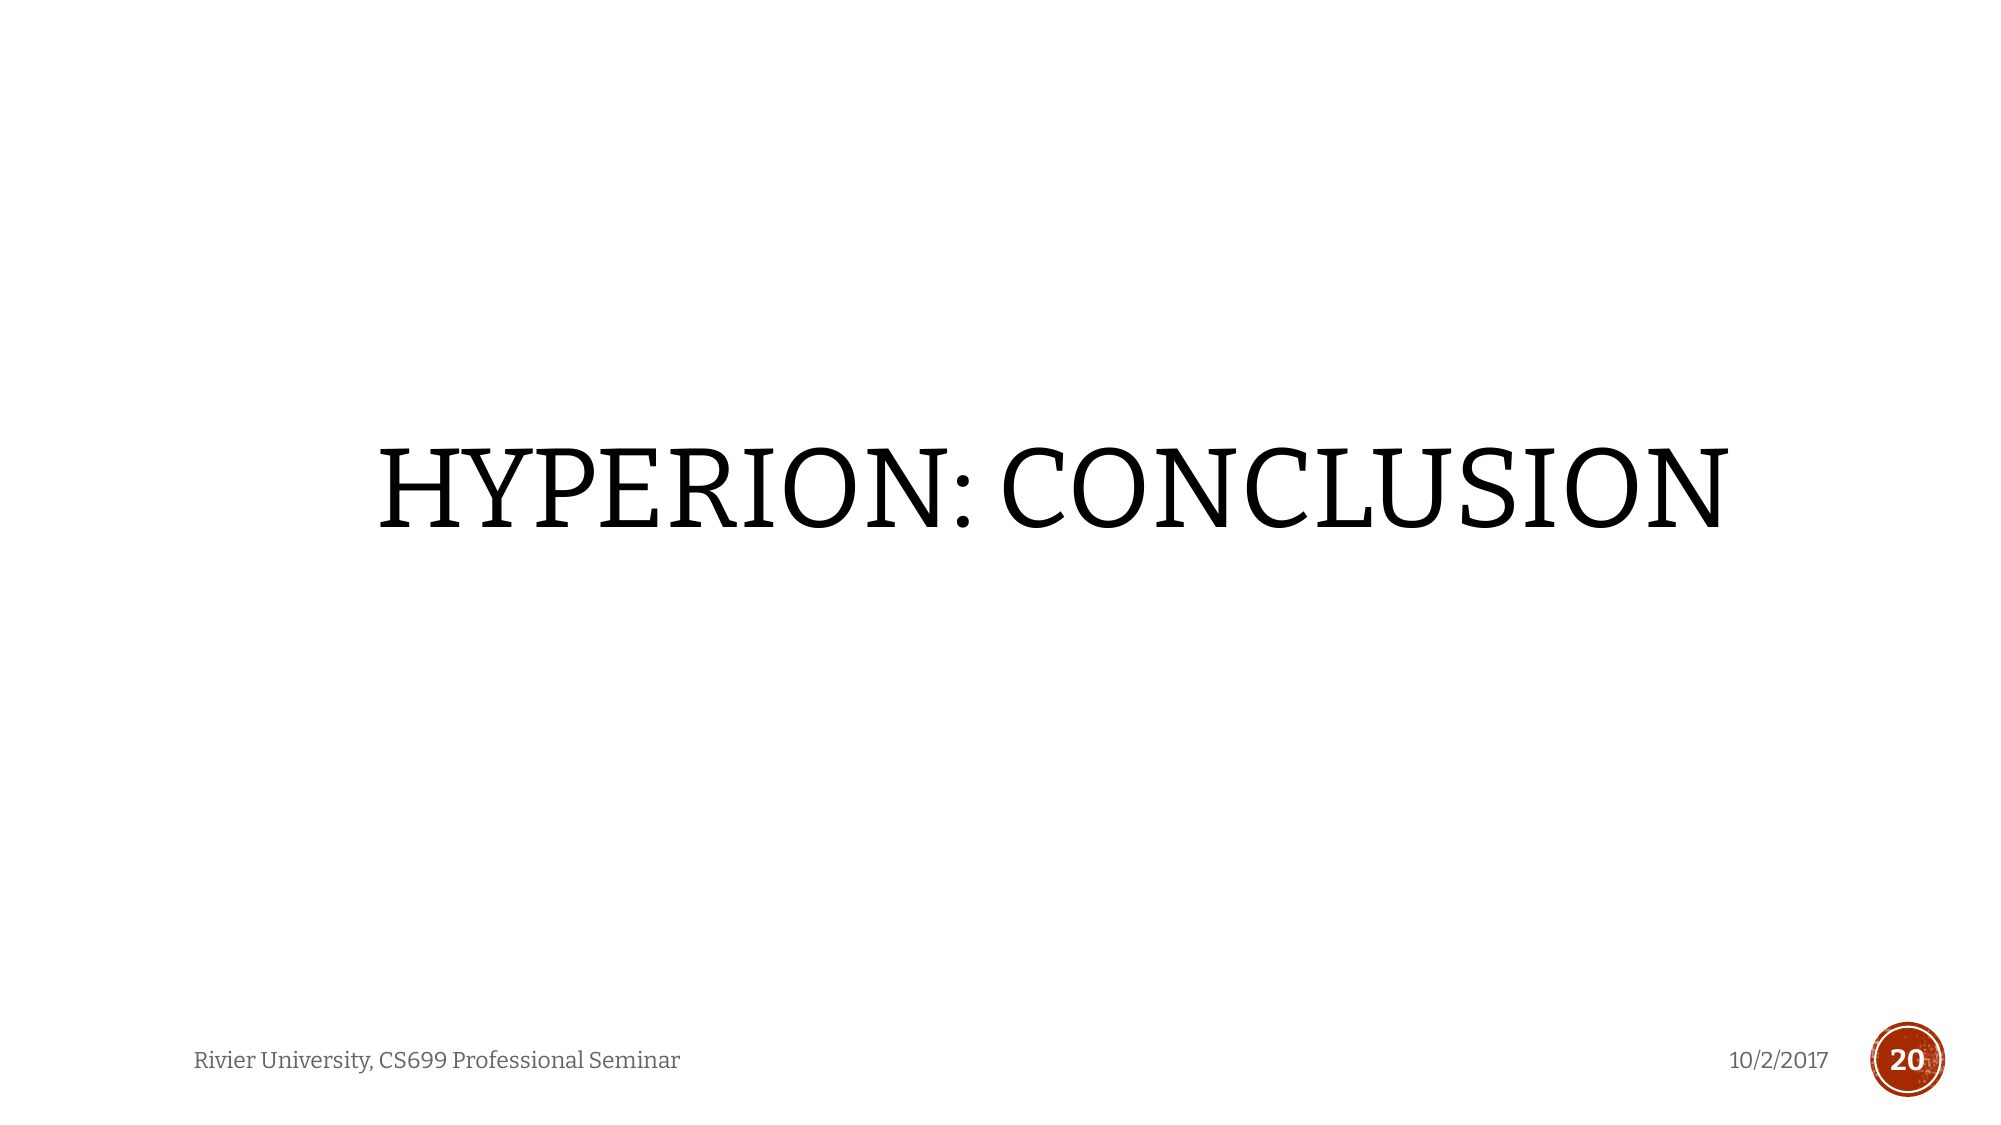

# Hyperion: CONCLUSION
Rivier University, CS699 Professional Seminar
10/2/2017
20